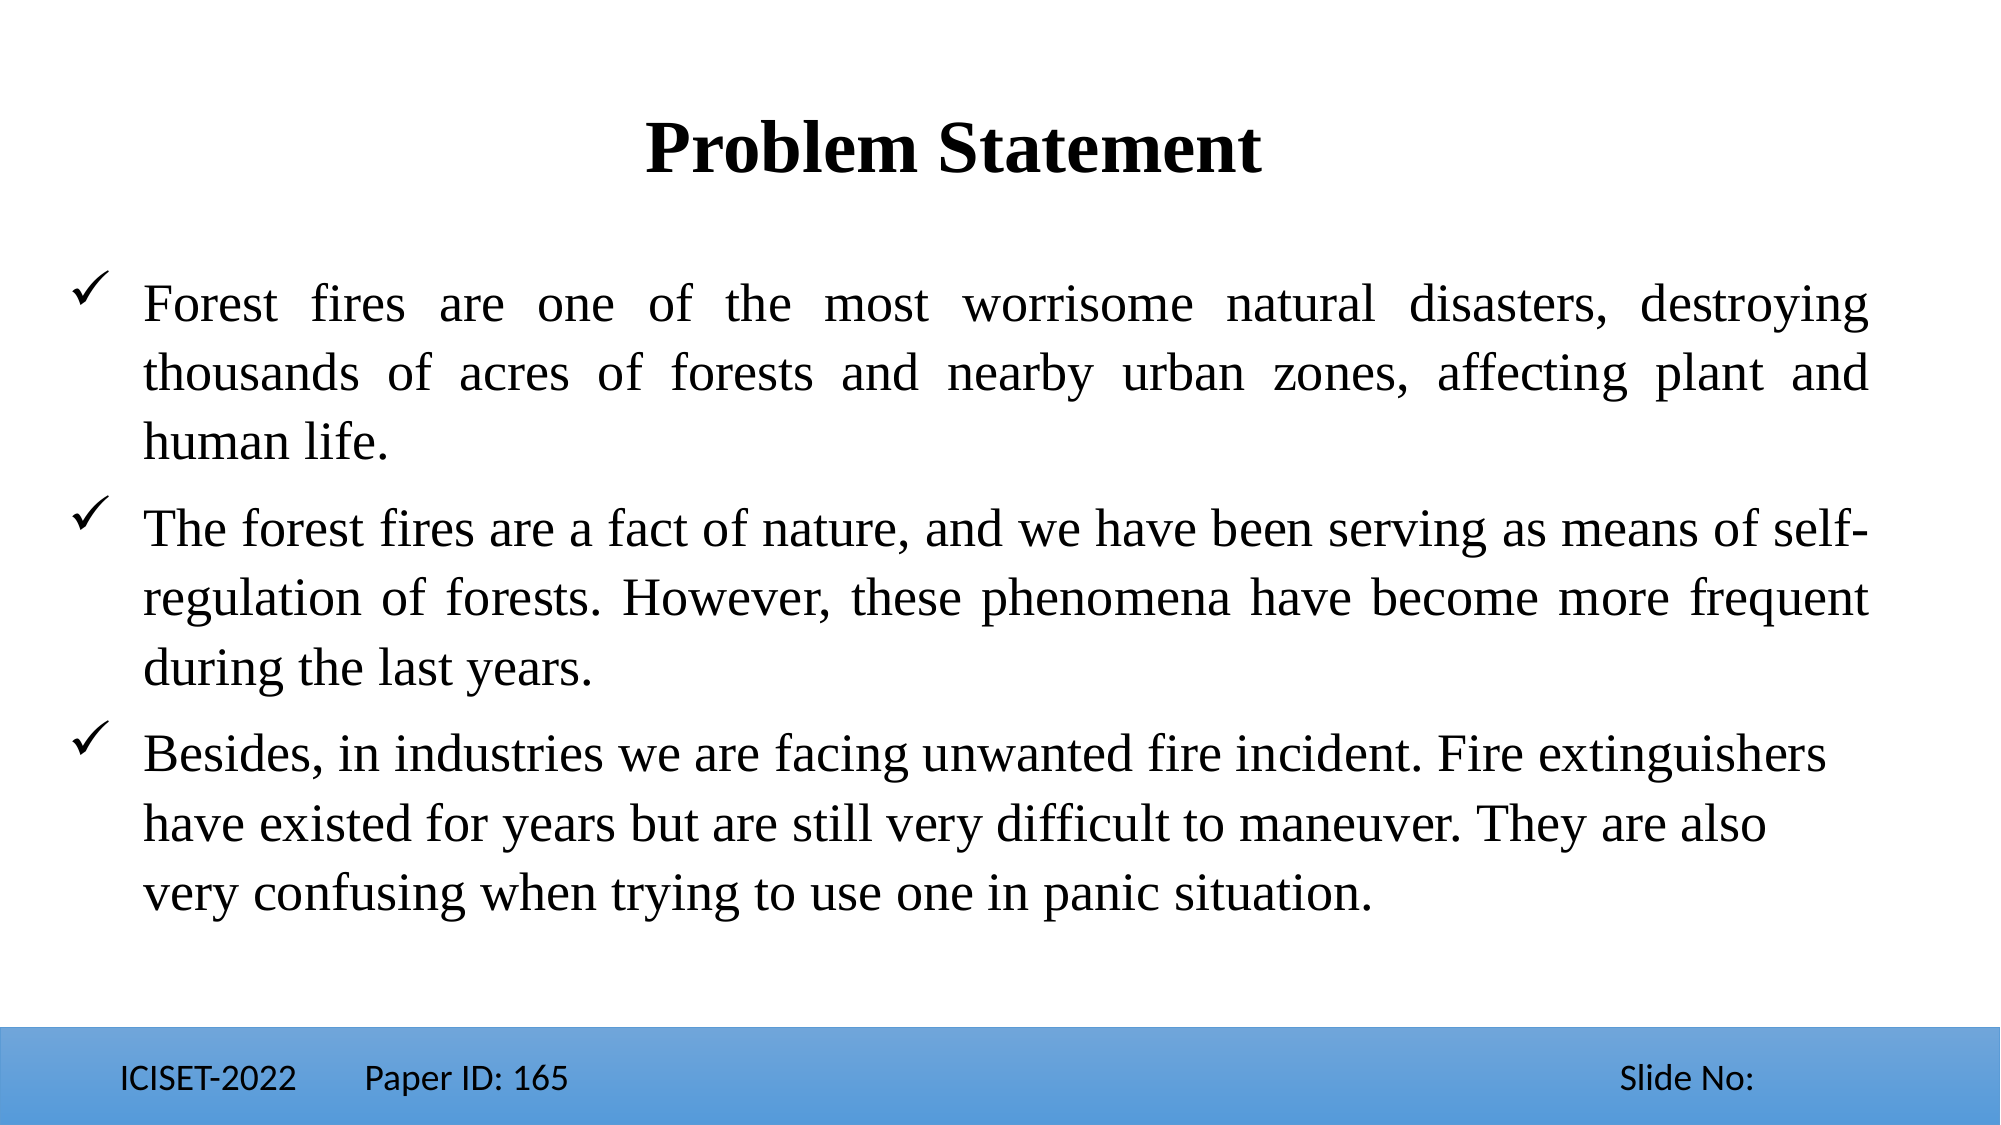

Problem Statement
Forest fires are one of the most worrisome natural disasters, destroying thousands of acres of forests and nearby urban zones, affecting plant and human life.
The forest fires are a fact of nature, and we have been serving as means of self-regulation of forests. However, these phenomena have become more frequent during the last years.
Besides, in industries we are facing unwanted fire incident. Fire extinguishers have existed for years but are still very difficult to maneuver. They are also very confusing when trying to use one in panic situation.

ICISET-2022        Paper ID: 165 							Slide No: